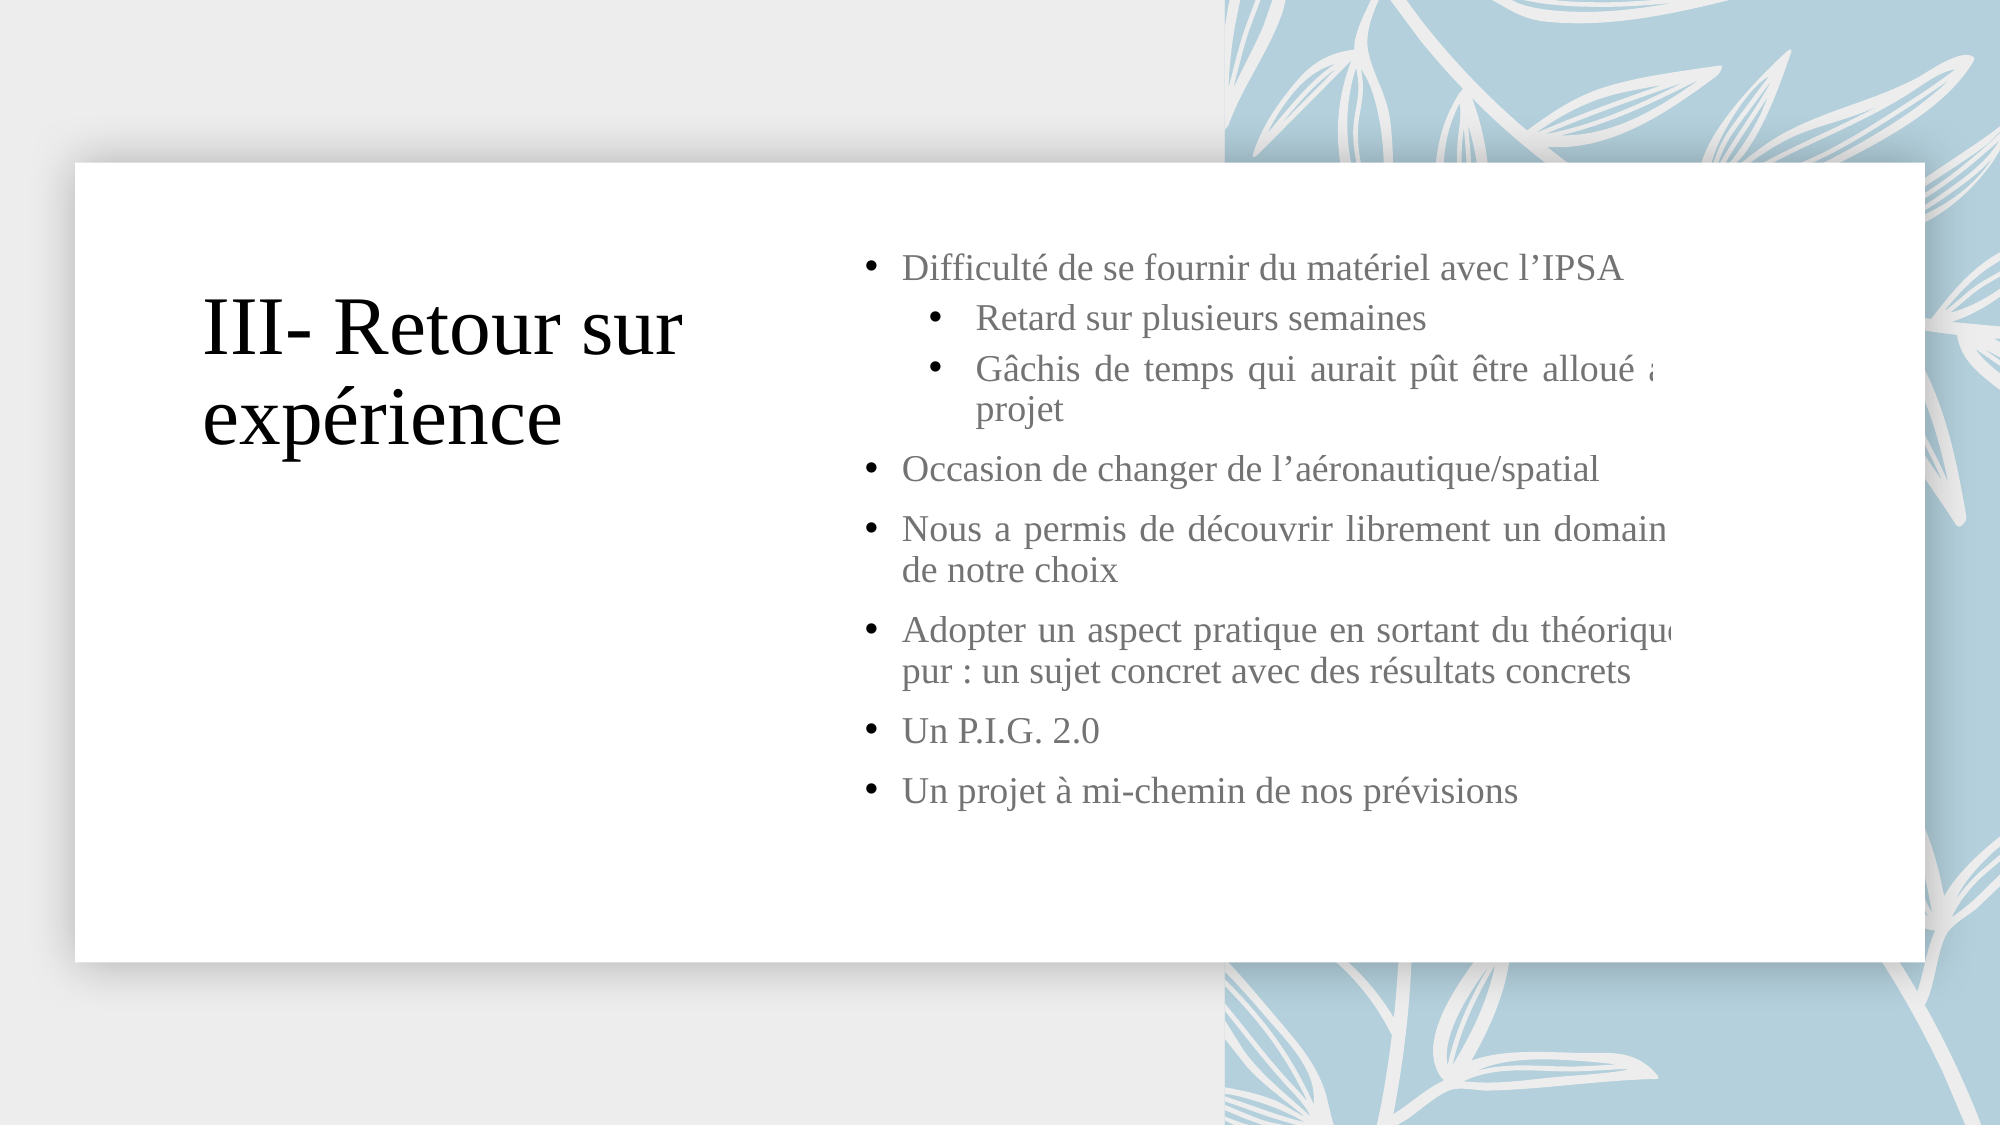

Difficulté de se fournir du matériel avec l’IPSA
Retard sur plusieurs semaines
Gâchis de temps qui aurait pût être alloué au projet
Occasion de changer de l’aéronautique/spatial
Nous a permis de découvrir librement un domaine de notre choix
Adopter un aspect pratique en sortant du théorique pur : un sujet concret avec des résultats concrets
Un P.I.G. 2.0
Un projet à mi-chemin de nos prévisions
# III- Retour sur expérience